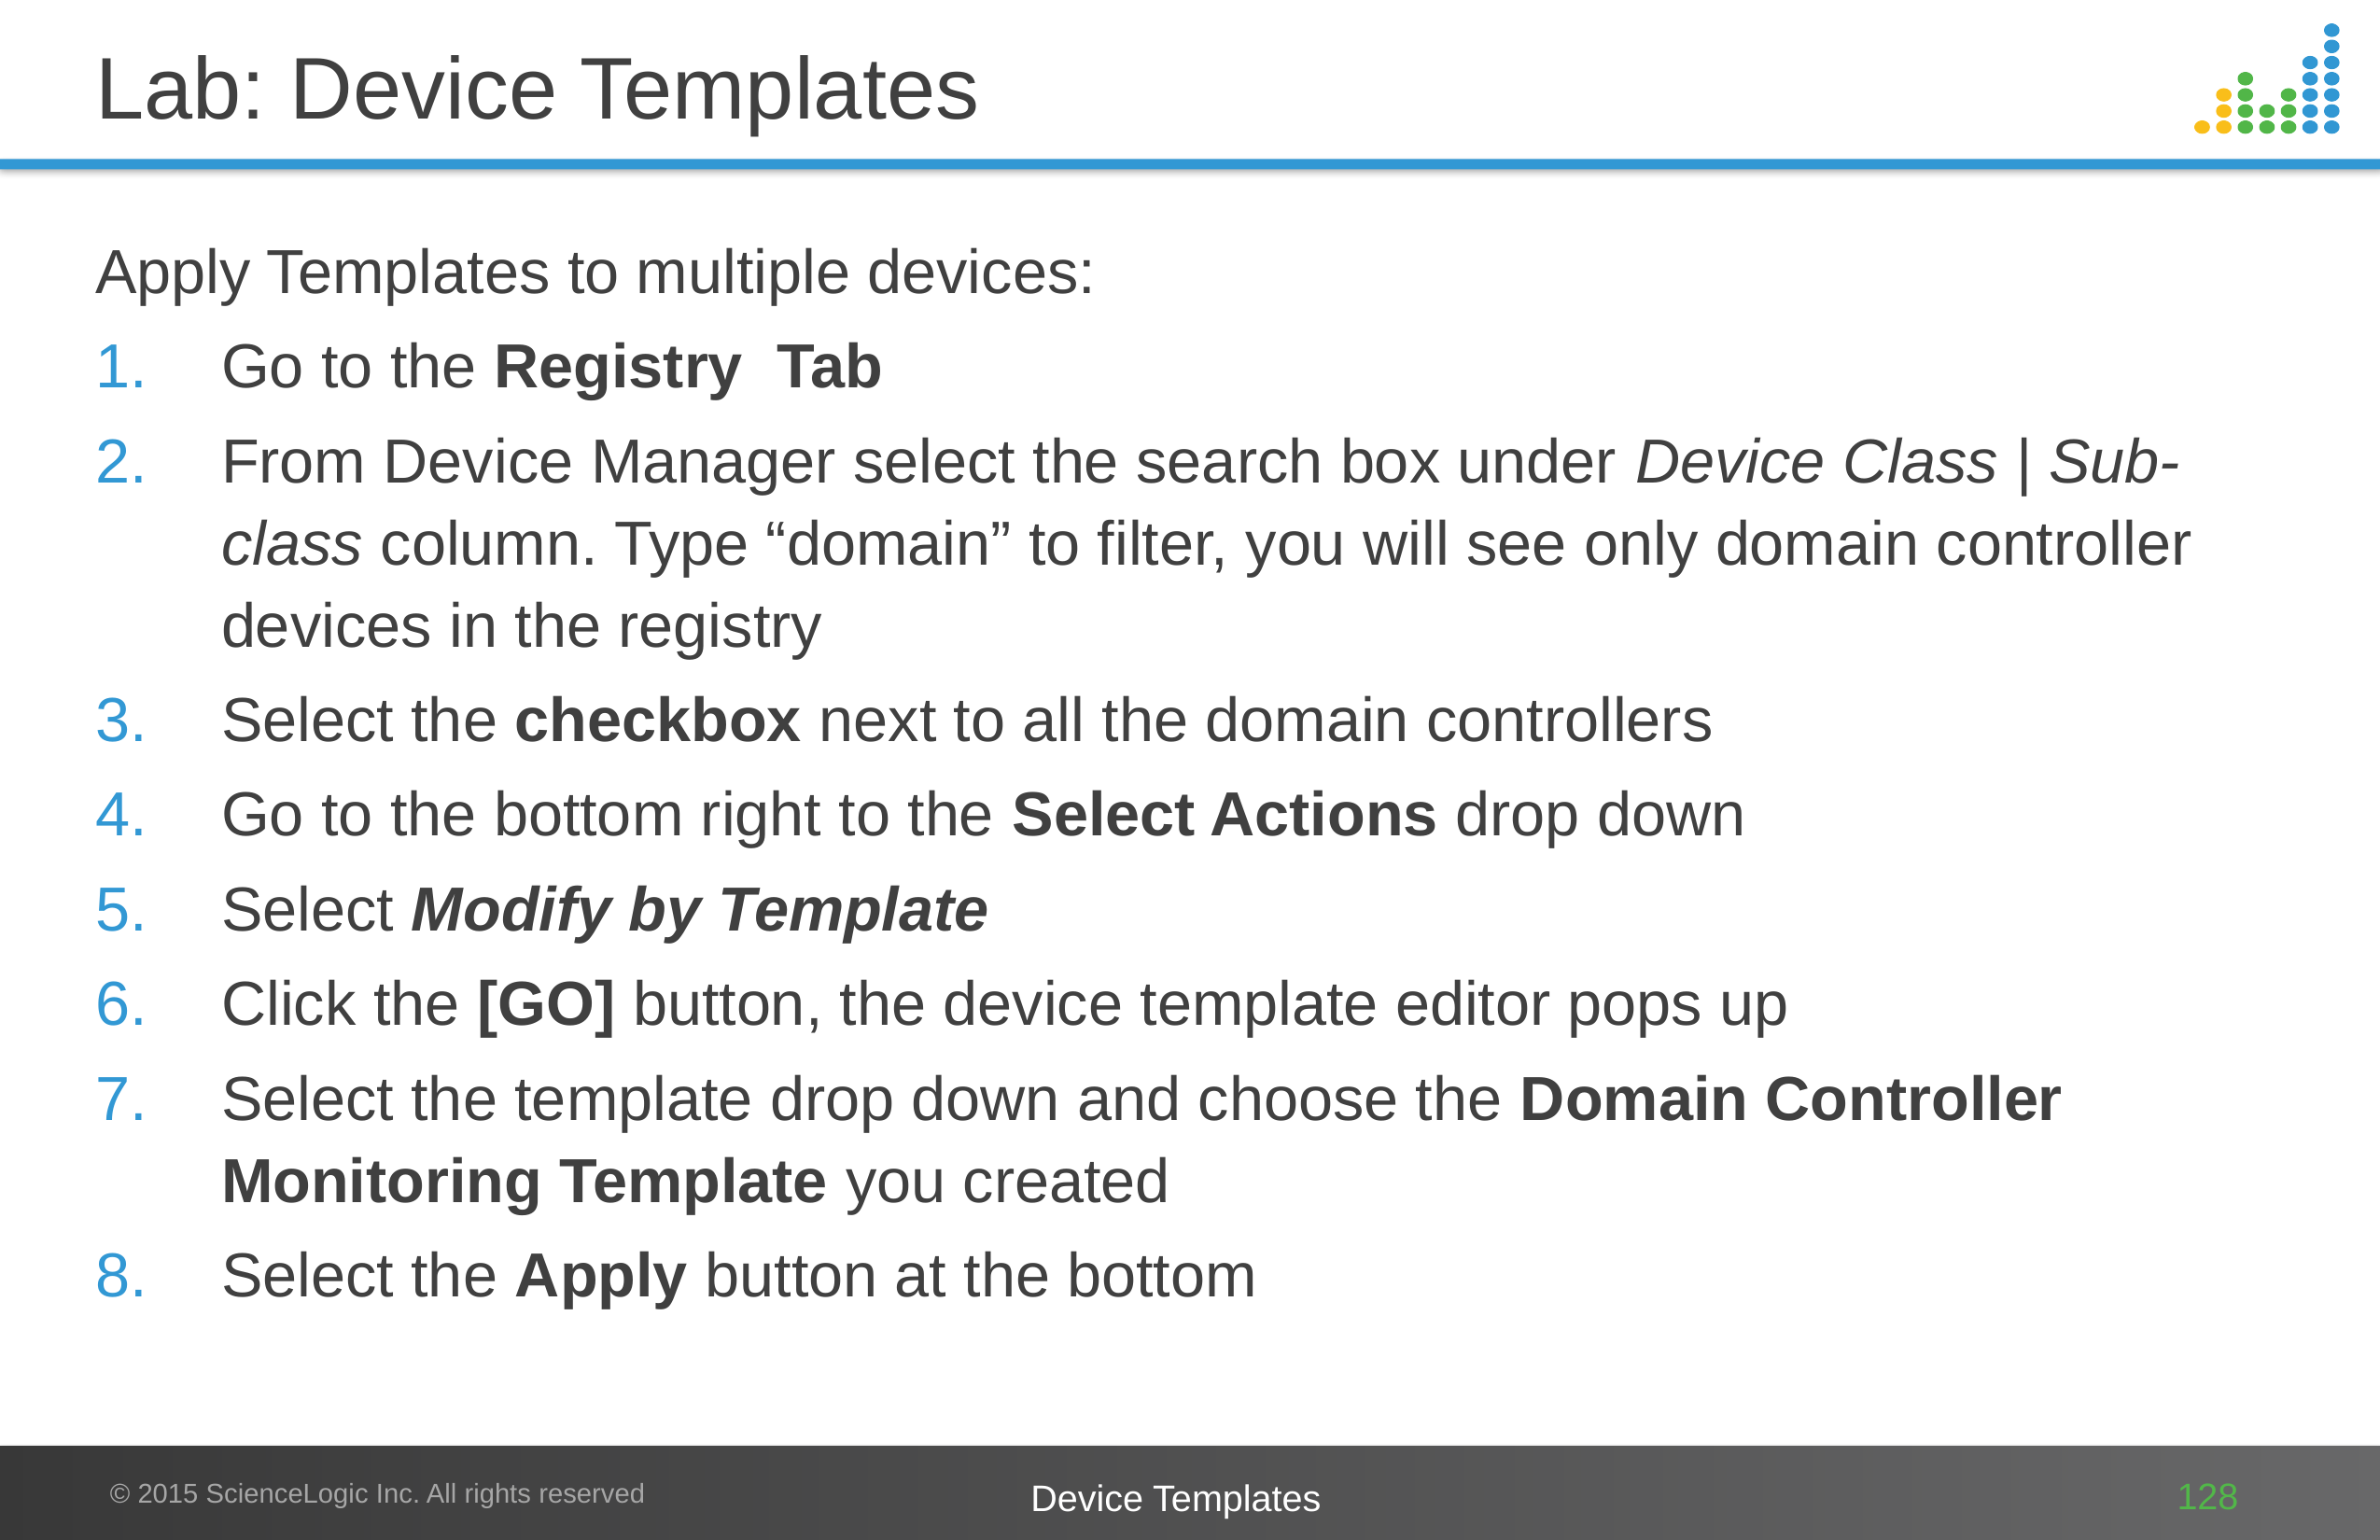

# Lab: Device Templates
Apply Templates to multiple devices:
Go to the Registry  Tab
From Device Manager select the search box under Device Class | Sub-class column. Type “domain” to filter, you will see only domain controller devices in the registry
Select the checkbox next to all the domain controllers
Go to the bottom right to the Select Actions drop down
Select Modify by Template
Click the [GO] button, the device template editor pops up
Select the template drop down and choose the Domain Controller Monitoring Template you created
Select the Apply button at the bottom

Device Templates
128